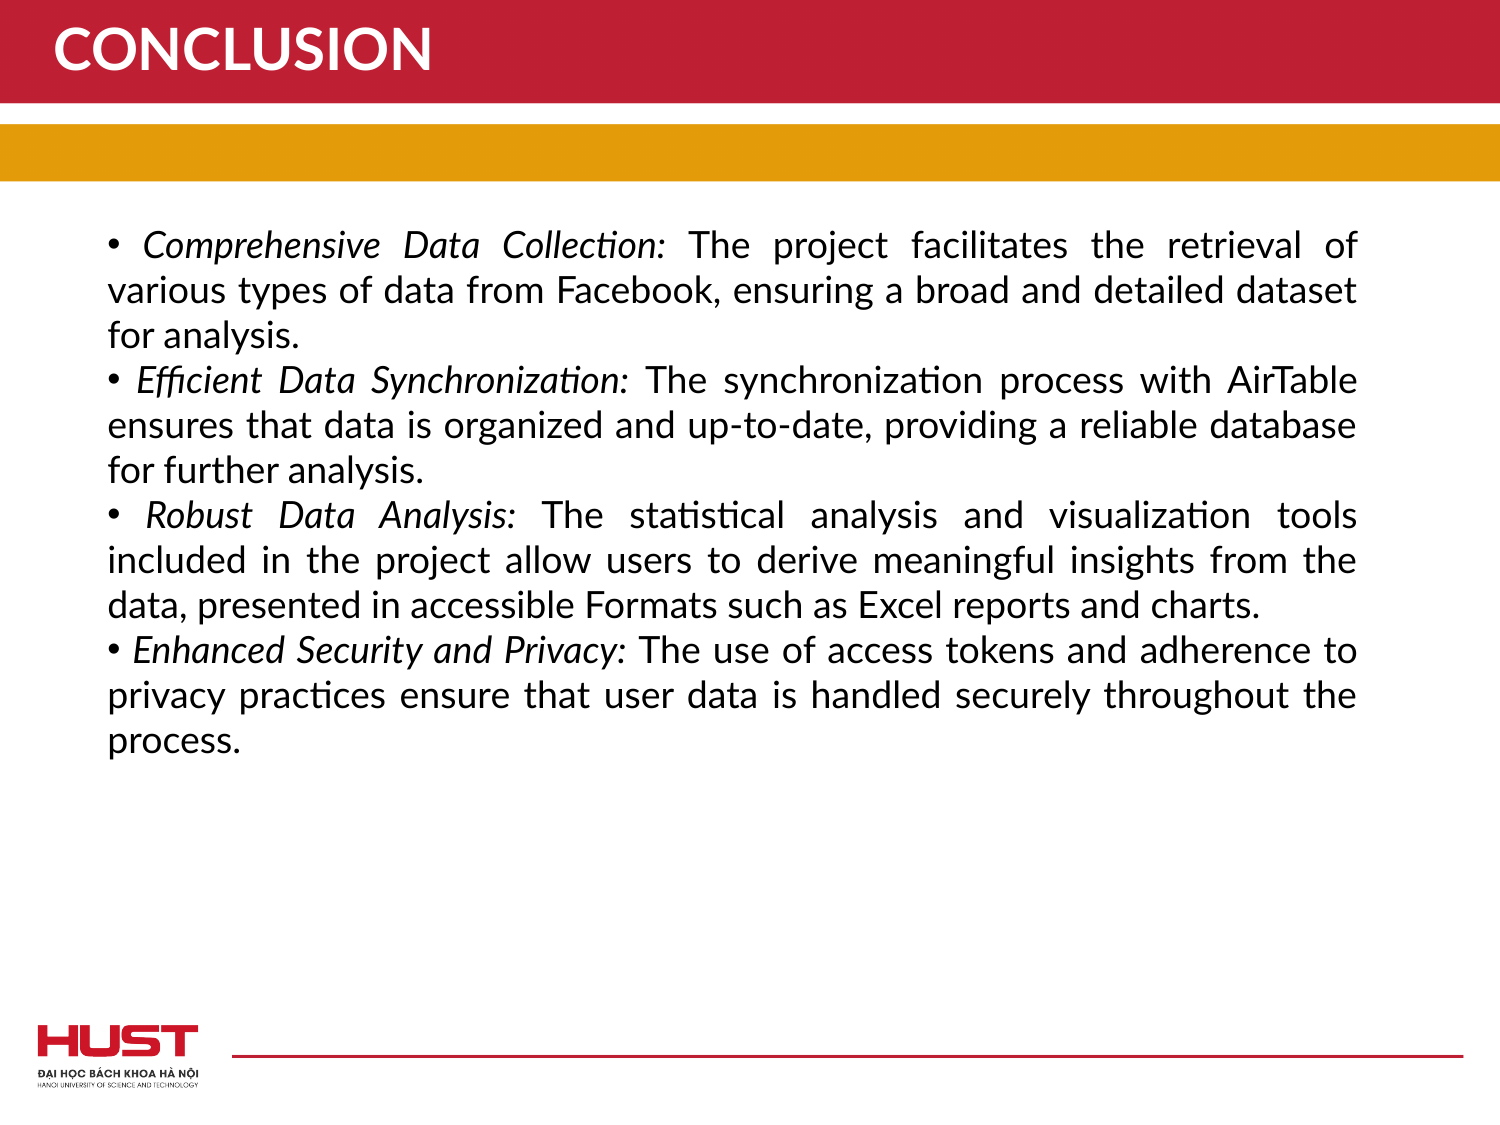

CONCLUSION
 Comprehensive Data Collection: The project facilitates the retrieval of various types of data from Facebook, ensuring a broad and detailed dataset for analysis.
 Efficient Data Synchronization: The synchronization process with AirTable ensures that data is organized and up-to-date, providing a reliable database for further analysis.
 Robust Data Analysis: The statistical analysis and visualization tools included in the project allow users to derive meaningful insights from the data, presented in accessible Formats such as Excel reports and charts.
 Enhanced Security and Privacy: The use of access tokens and adherence to privacy practices ensure that user data is handled securely throughout the process.